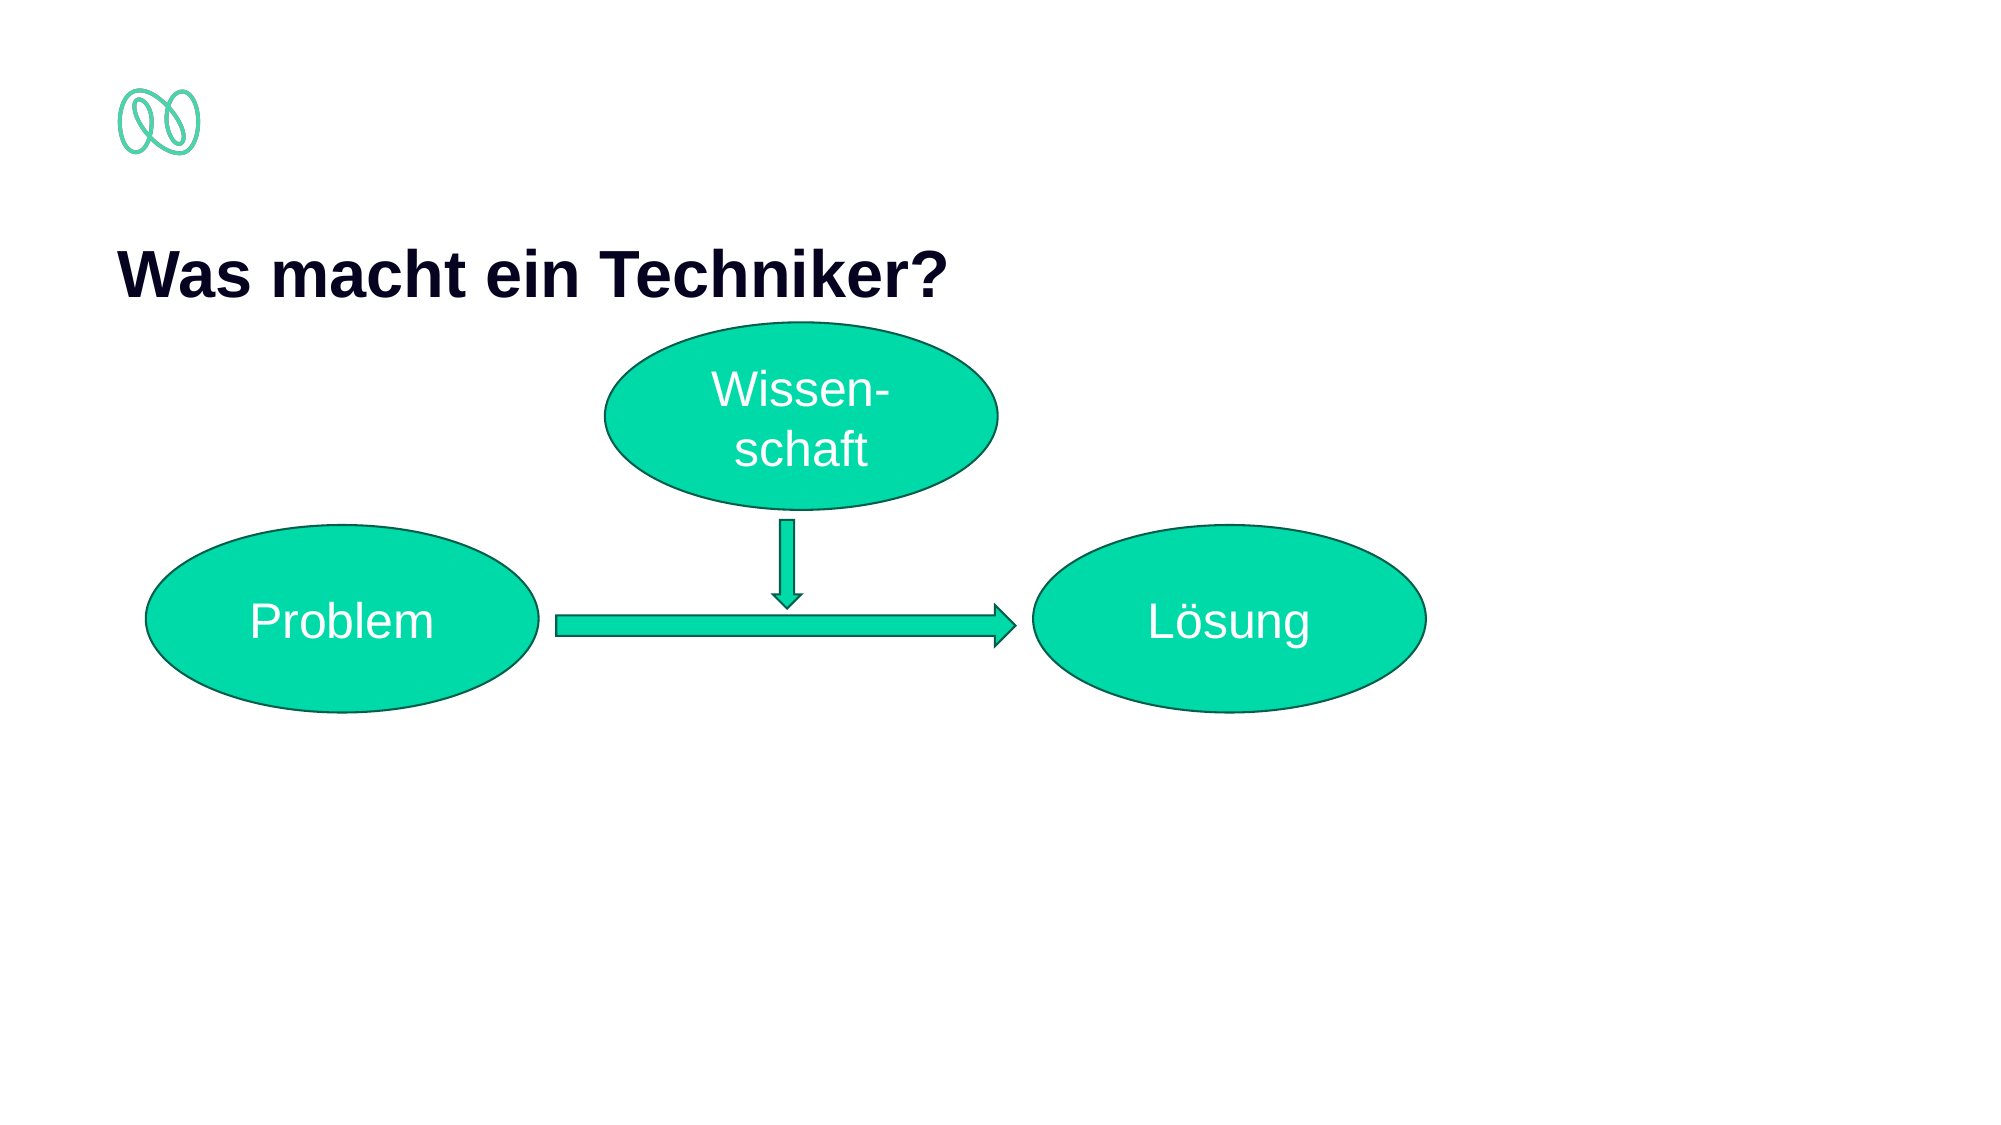

# Was macht ein Techniker?
Wissen- schaft
Problem
Lösung